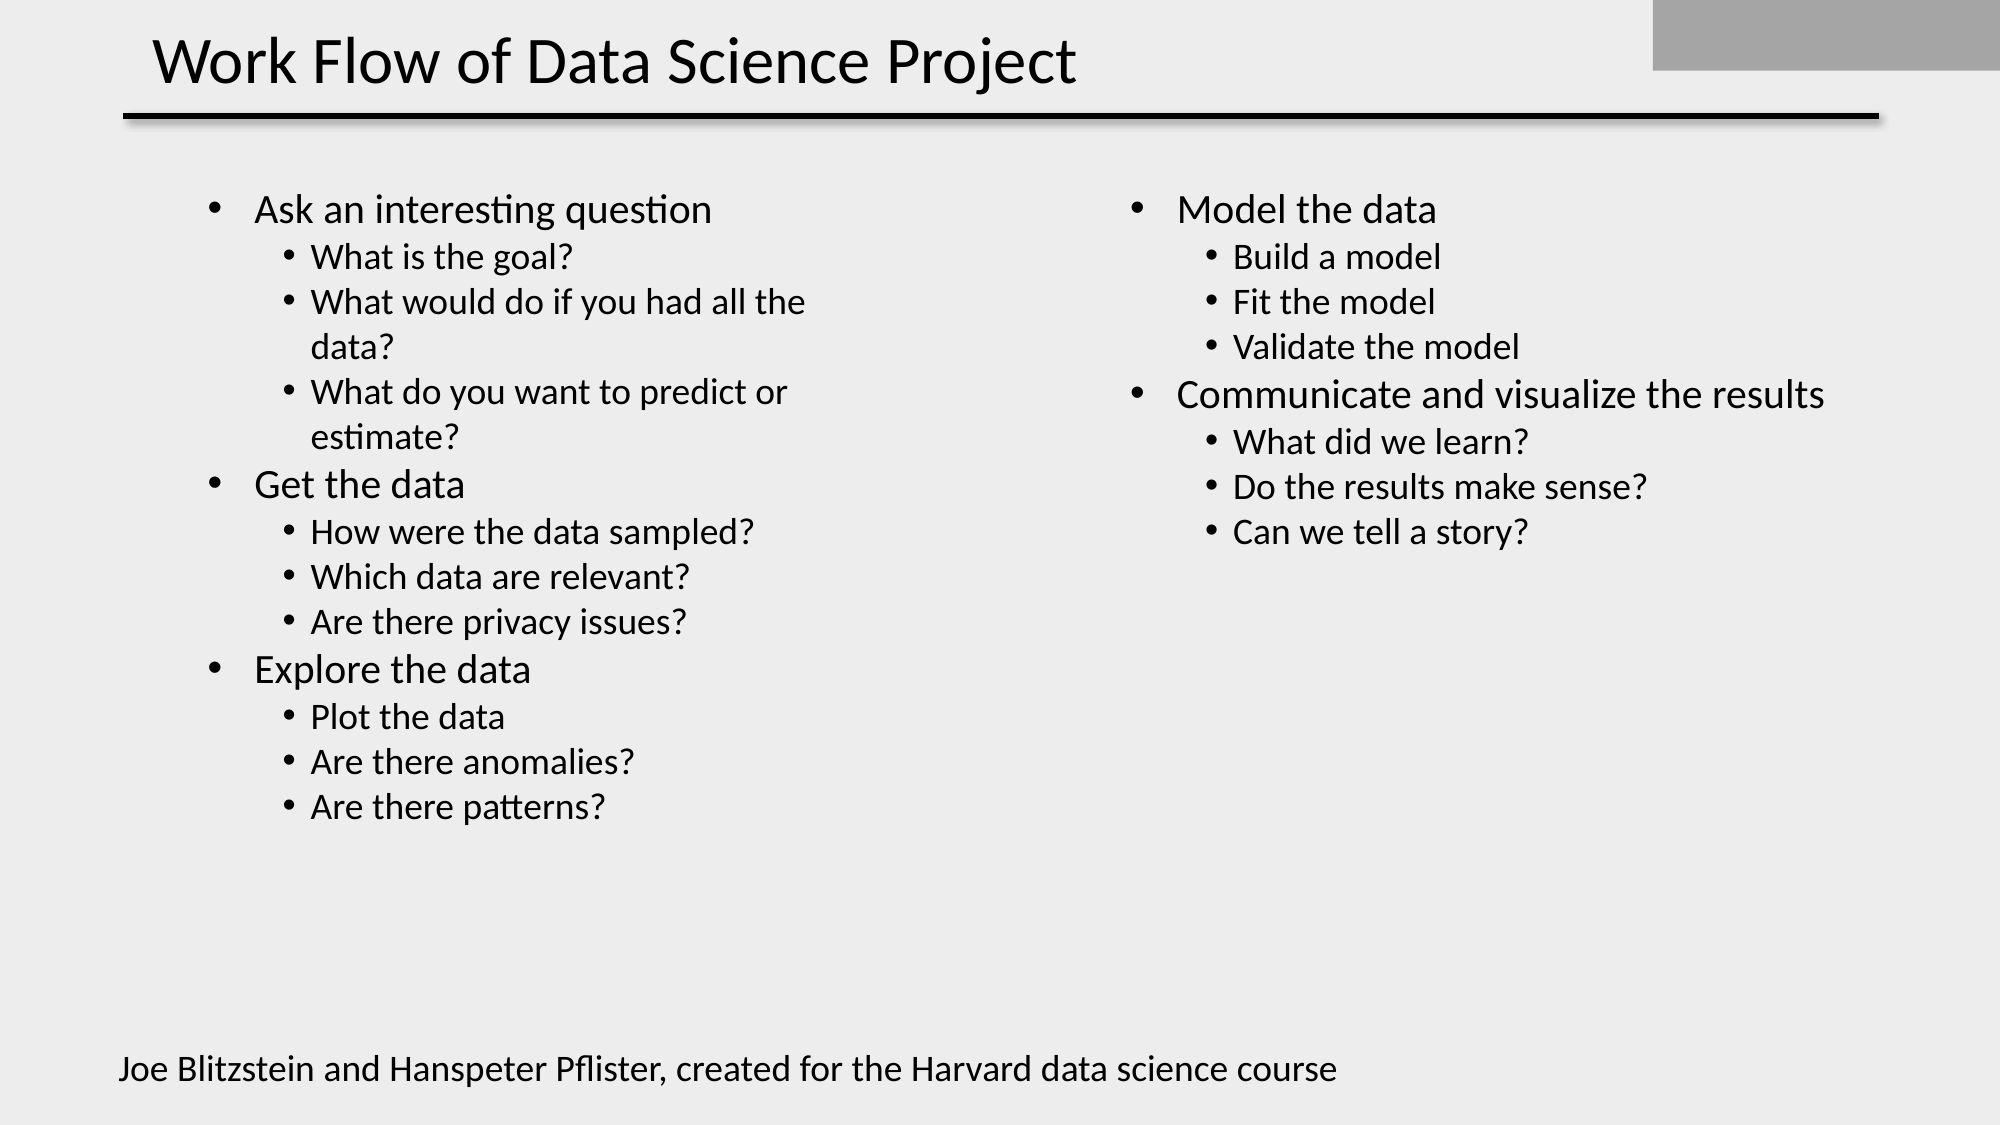

# Work Flow of Data Science Project
Ask an interesting question
What is the goal?
What would do if you had all the data?
What do you want to predict or estimate?
Get the data
How were the data sampled?
Which data are relevant?
Are there privacy issues?
Explore the data
Plot the data
Are there anomalies?
Are there patterns?
Model the data
Build a model
Fit the model
Validate the model
Communicate and visualize the results
What did we learn?
Do the results make sense?
Can we tell a story?
Joe Blitzstein and Hanspeter Pflister, created for the Harvard data science course